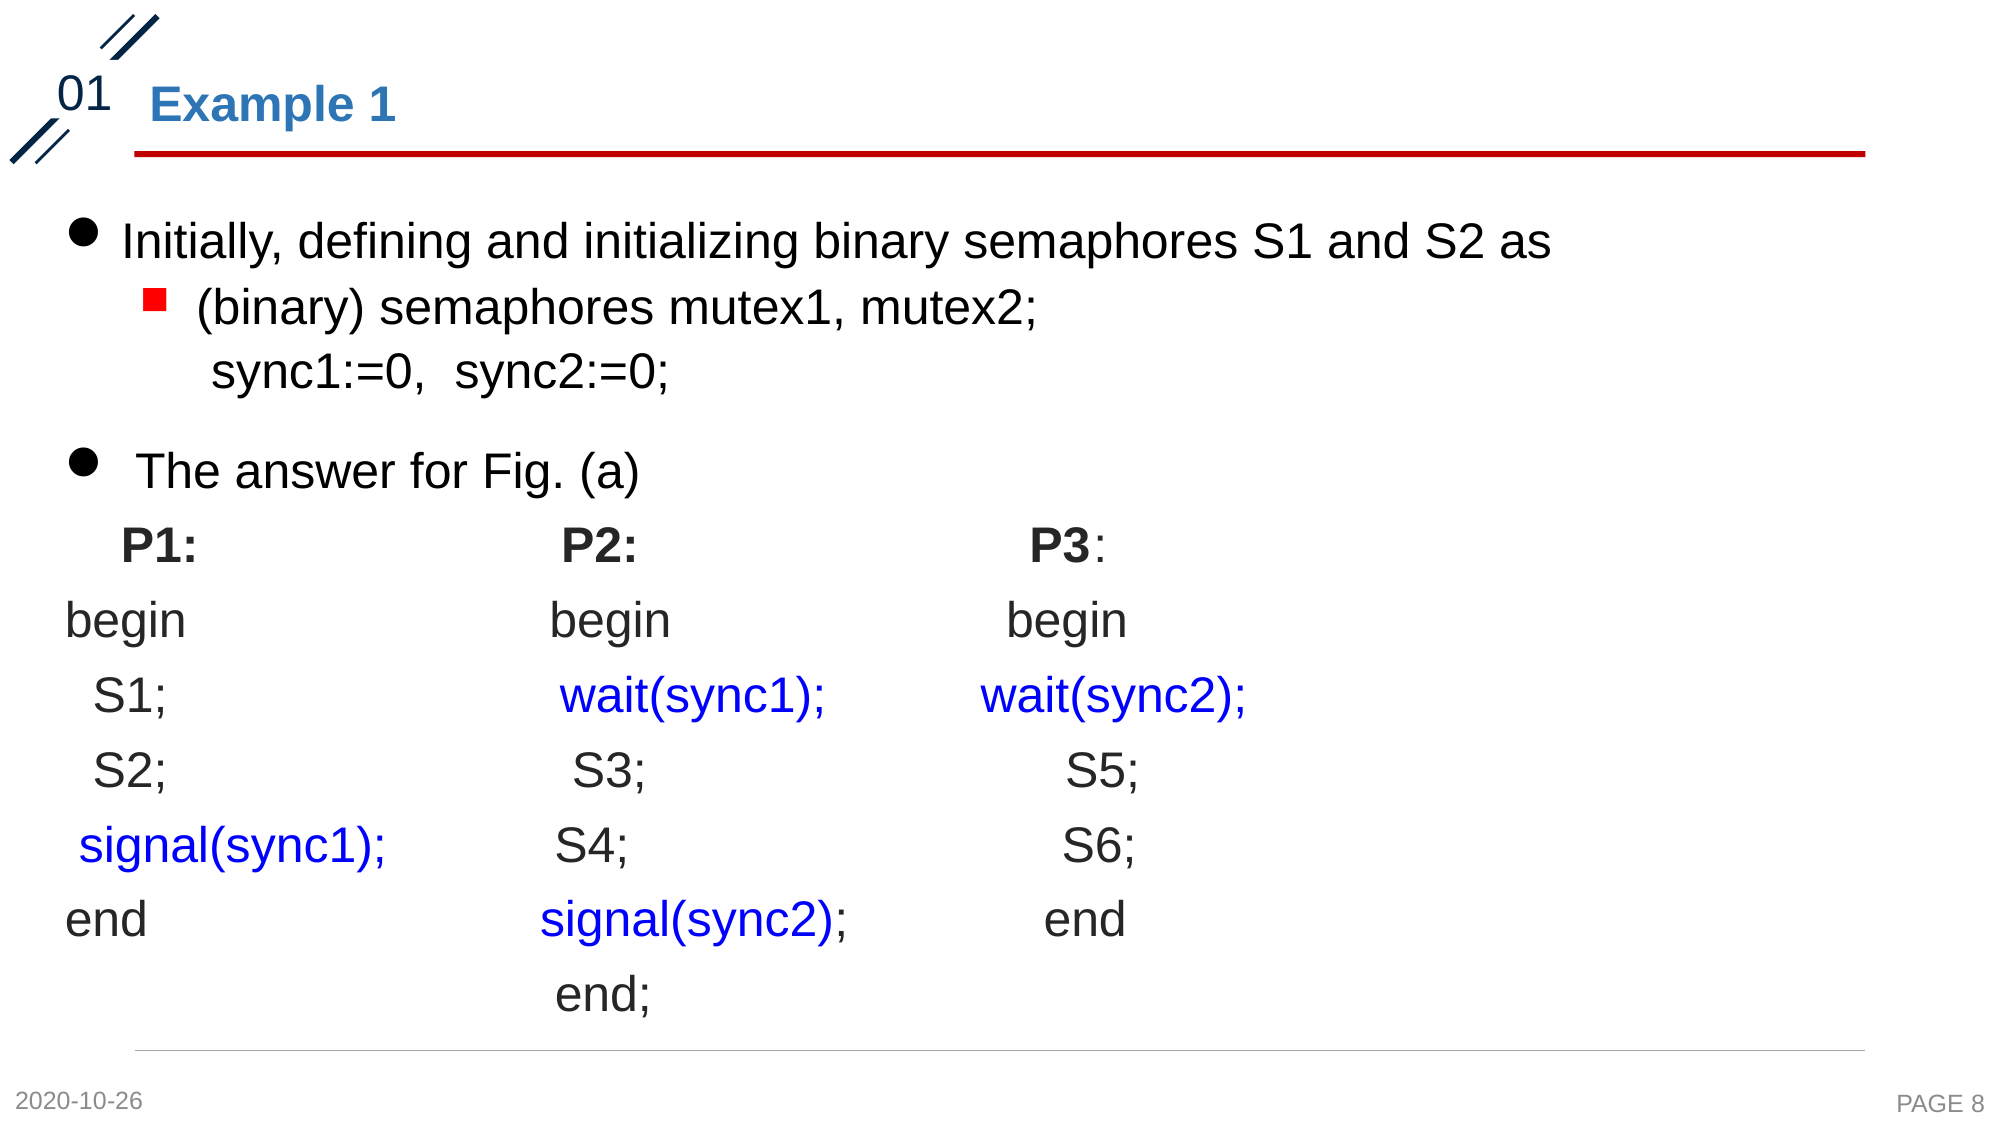

01
# Example 1
Initially, defining and initializing binary semaphores S1 and S2 as
(binary) semaphores mutex1, mutex2;
      sync1:=0,  sync2:=0;
 The answer for Fig. (a)
    P1:                          P2:                            P3:
begin                          begin                        begin
  S1;                            wait(sync1);           wait(sync2);
  S2;                             S3;                              S5;
 signal(sync1);            S4;                               S6;
end                            signal(sync2);              end
                                   end;
2020-10-26
PAGE 8